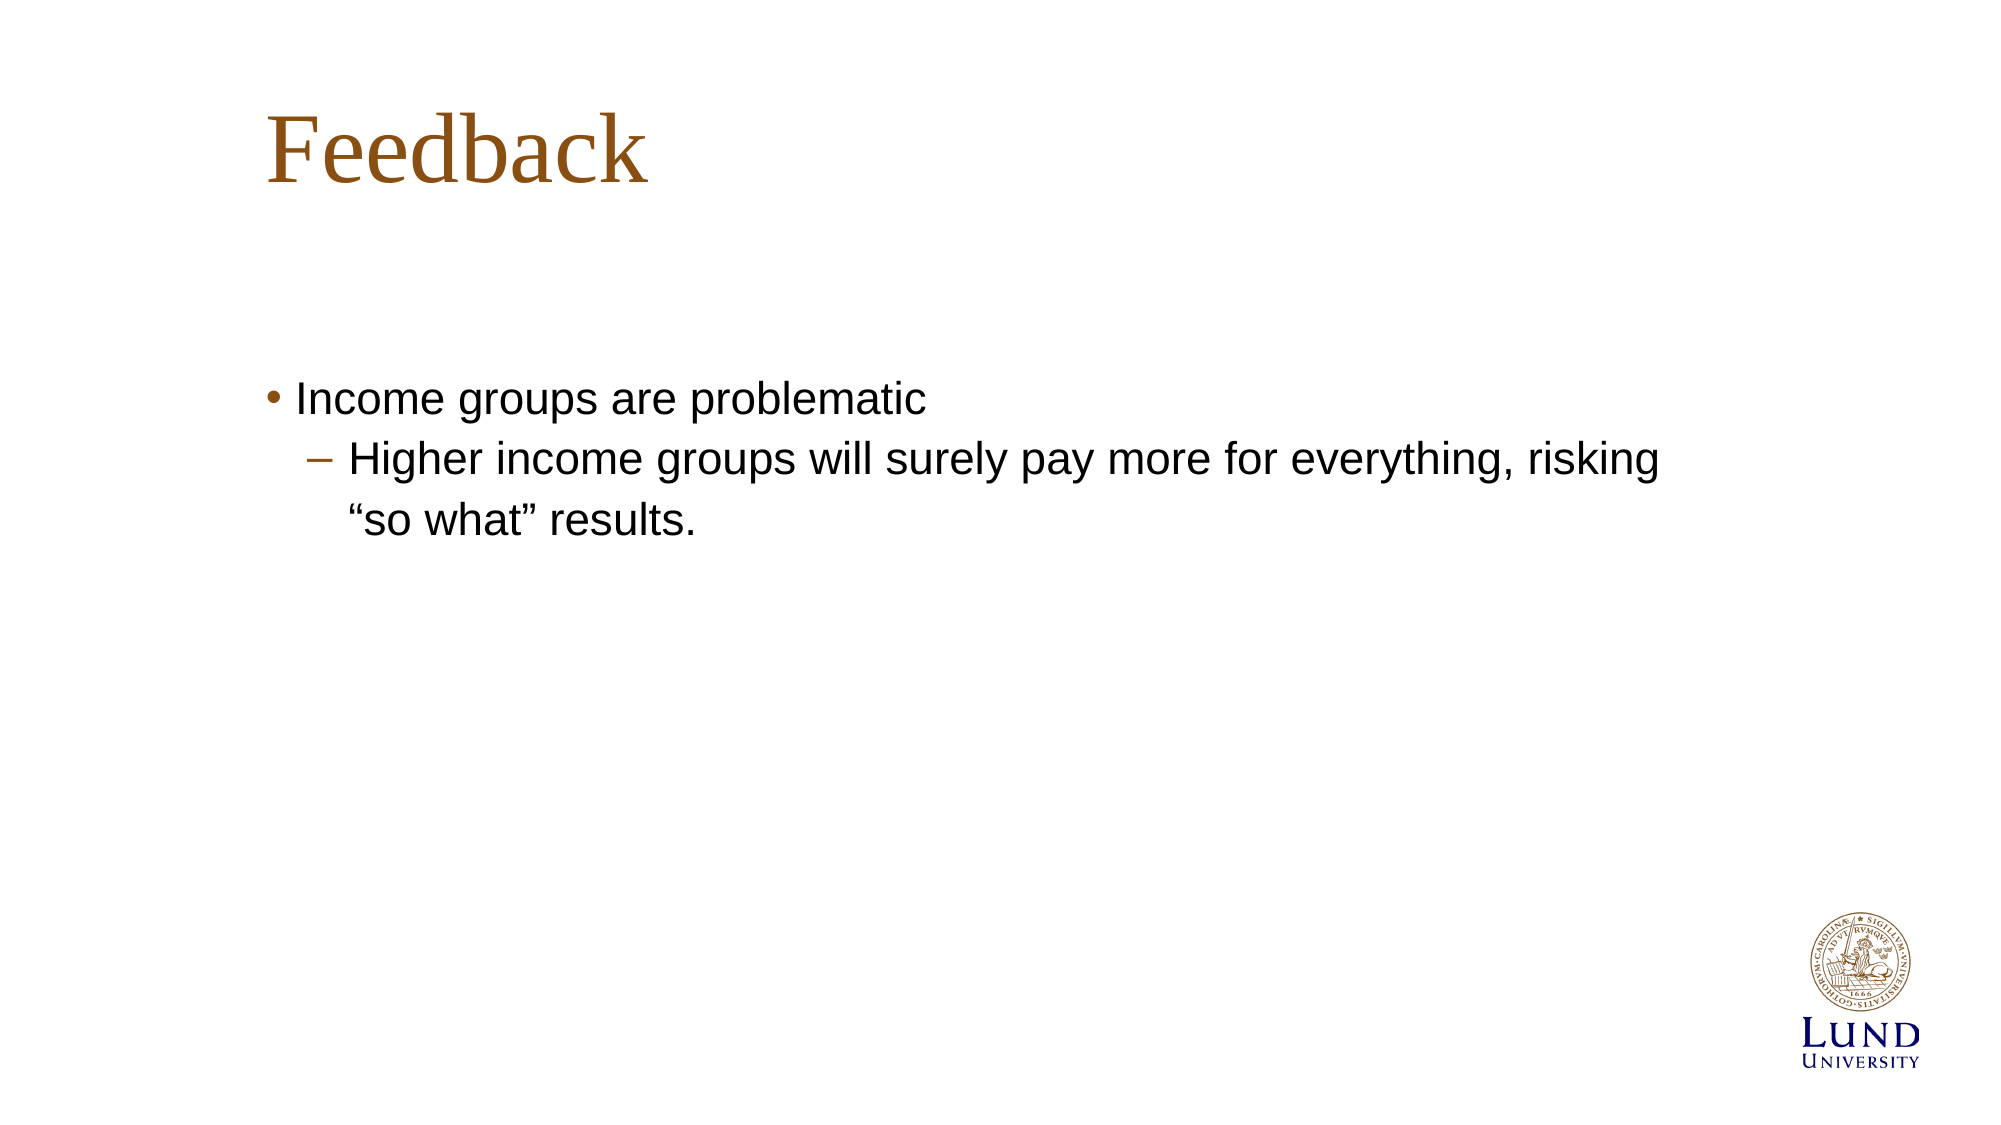

# Feedback

Income groups are problematic
Higher income groups will surely pay more for everything, risking “so what” results.